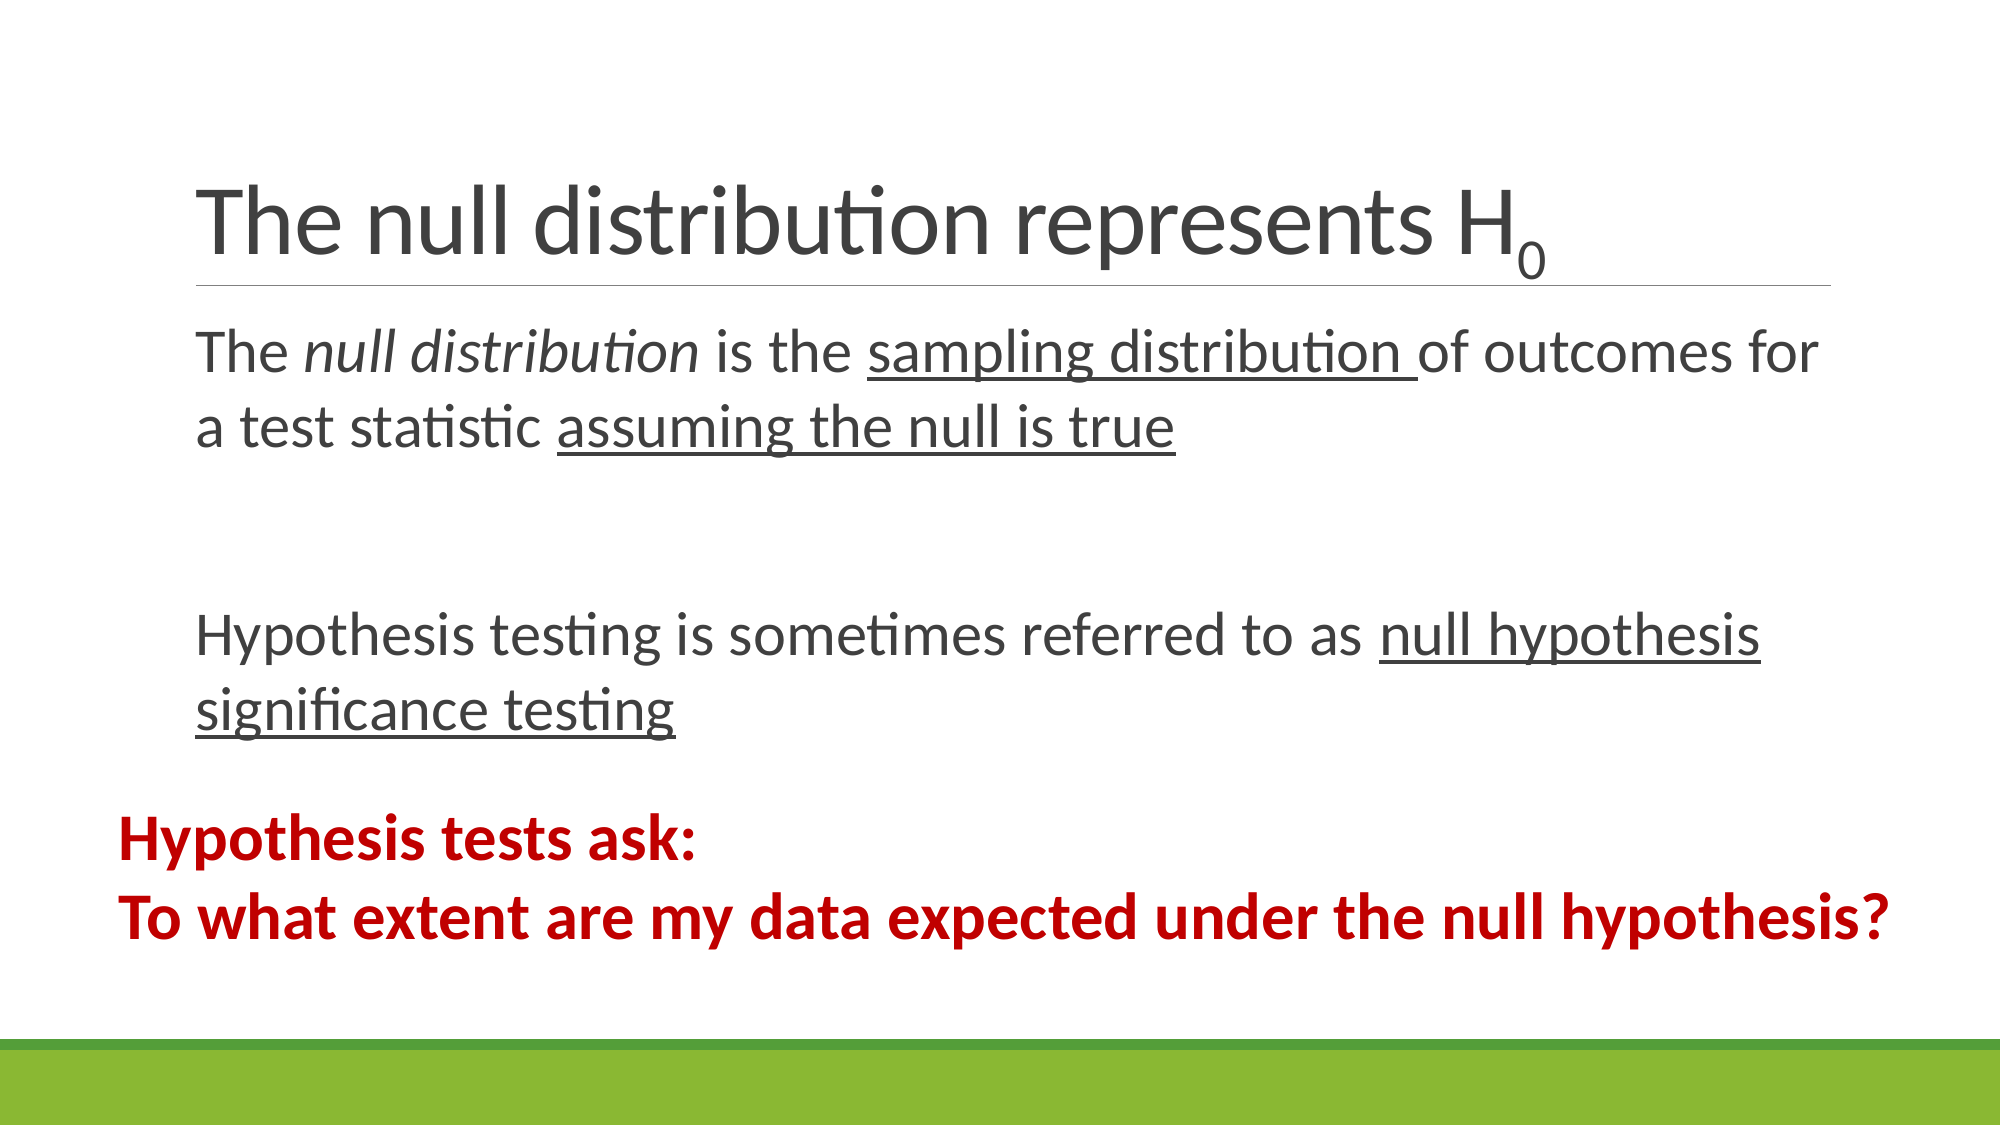

# The null distribution represents H0
The null distribution is the sampling distribution of outcomes for a test statistic assuming the null is true

Hypothesis testing is sometimes referred to as null hypothesis significance testing

Hypothesis tests ask:
To what extent are my data expected under the null hypothesis?